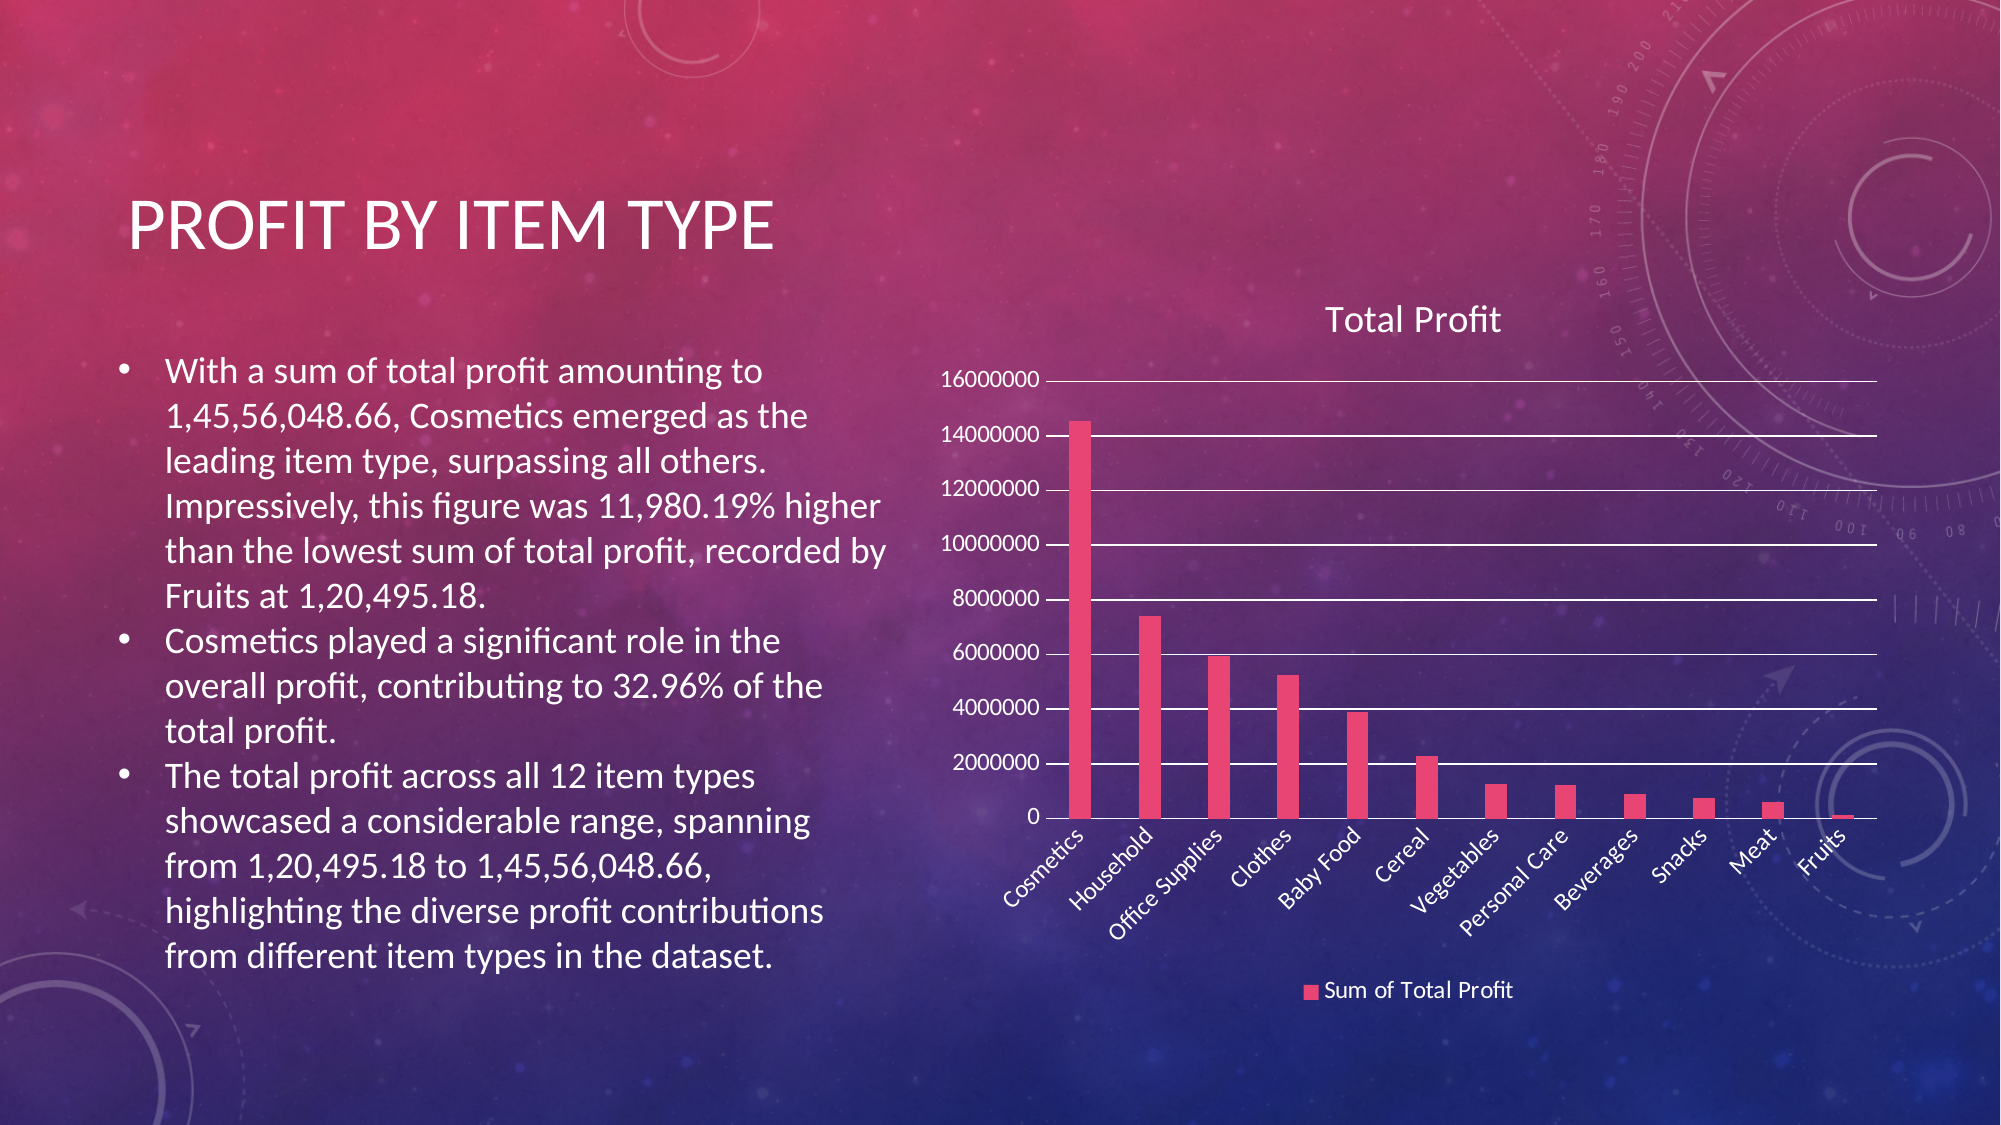

# Profit by item type

### Chart:  Total Profit

| Category | Sum of Total Profit |
|---|---|
| Cosmetics | 14556048.66 |
| Household | 7412605.71 |
| Office Supplies | 5929583.75 |
| Clothes | 5233334.4 |
| Baby Food | 3886643.7 |
| Cereal | 2292443.43 |
| Vegetables | 1265819.63 |
| Personal Care | 1220622.48 |
| Beverages | 888047.28 |
| Snacks | 751944.18 |
| Meat | 610610.0 |
| Fruits | 120495.18 |
With a sum of total profit amounting to 1,45,56,048.66, Cosmetics emerged as the leading item type, surpassing all others. Impressively, this figure was 11,980.19% higher than the lowest sum of total profit, recorded by Fruits at 1,20,495.18.
Cosmetics played a significant role in the overall profit, contributing to 32.96% of the total profit.
The total profit across all 12 item types showcased a considerable range, spanning from 1,20,495.18 to 1,45,56,048.66, highlighting the diverse profit contributions from different item types in the dataset.